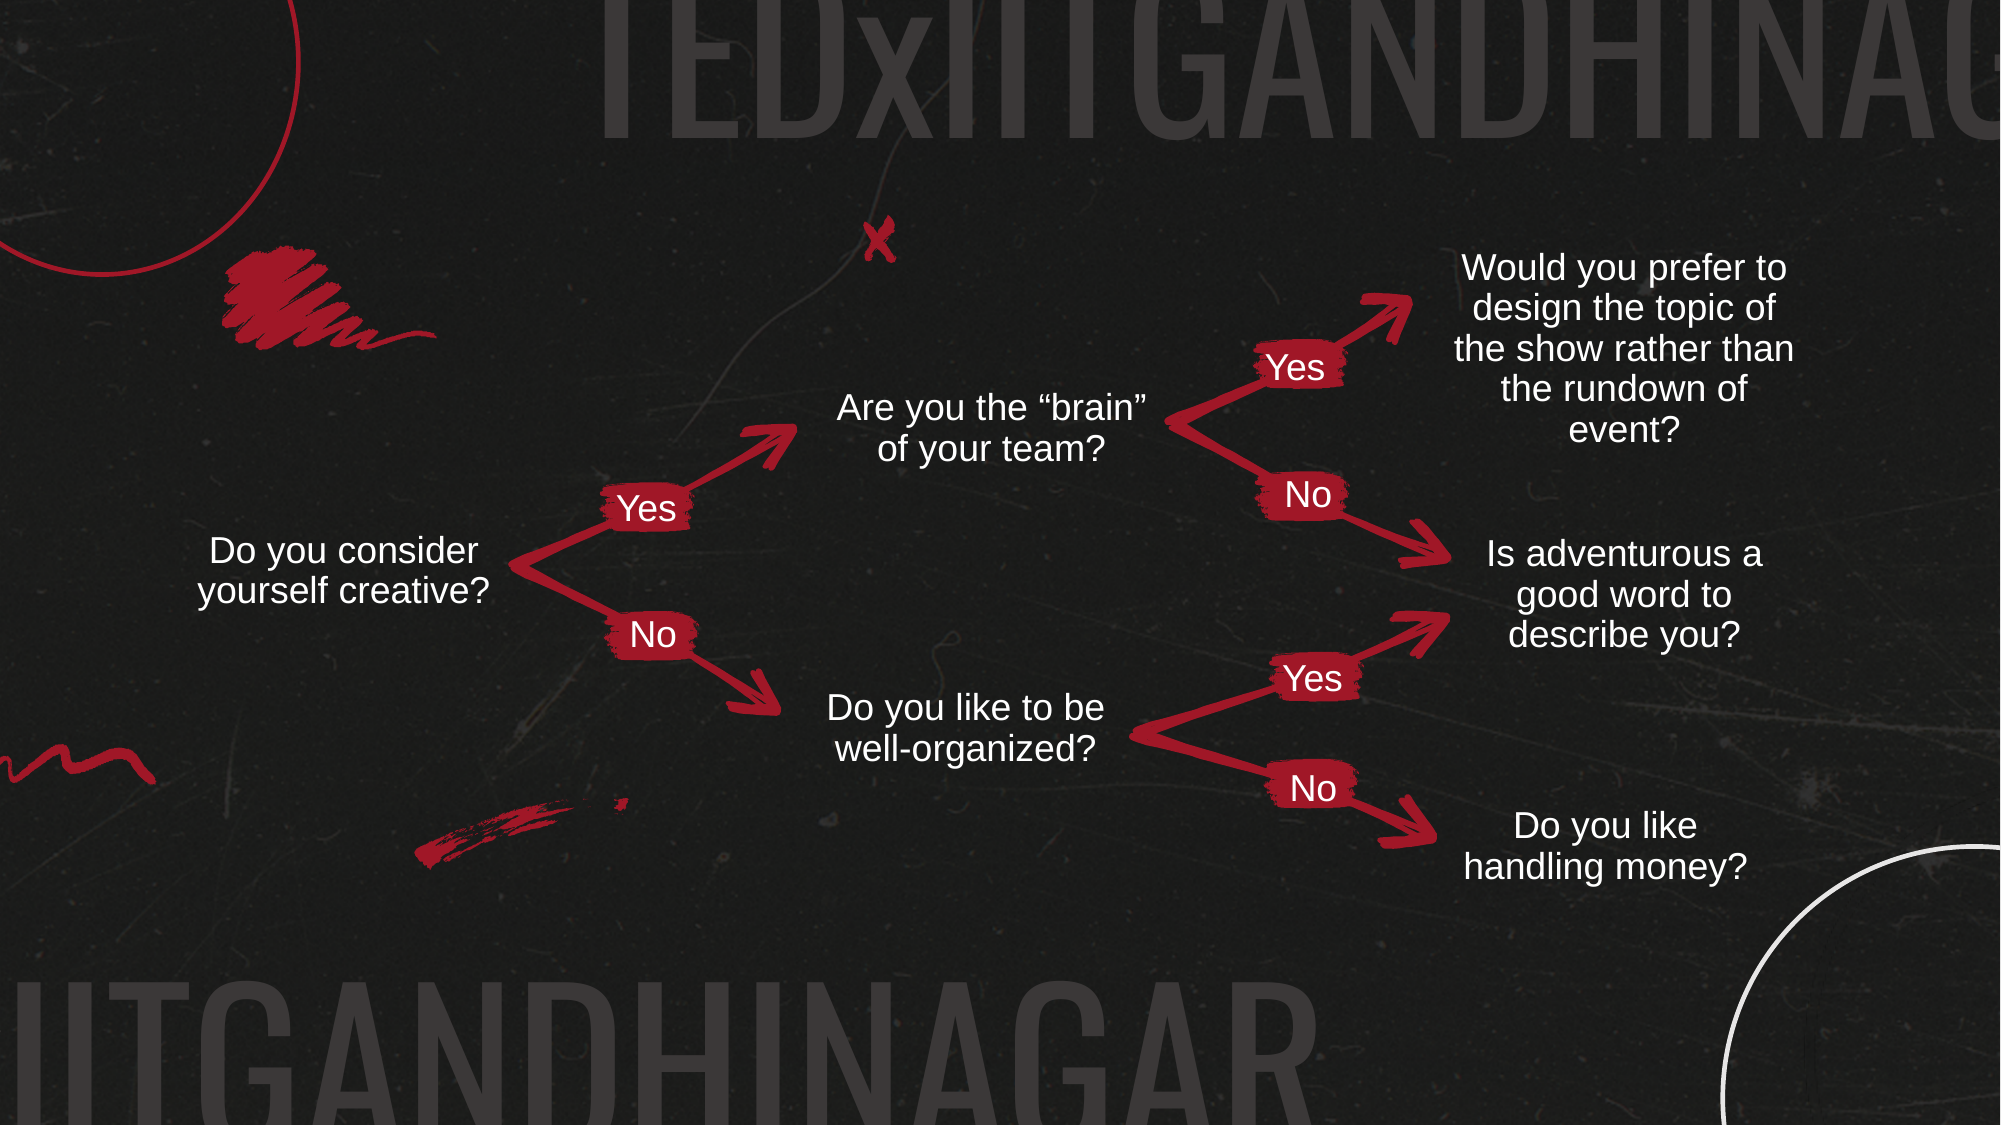

TEDxIITGANDHINAGAR

Would you prefer to design the topic of the show rather than the rundown of event?

Yes

Are you the “brain” of your team?
No

Yes

Do you consider yourself creative?
Is adventurous a good word to describe you?
No

Yes

Do you like to be well-organized?

No

Do you like handling money?

TEDxIITGANDHINAGAR